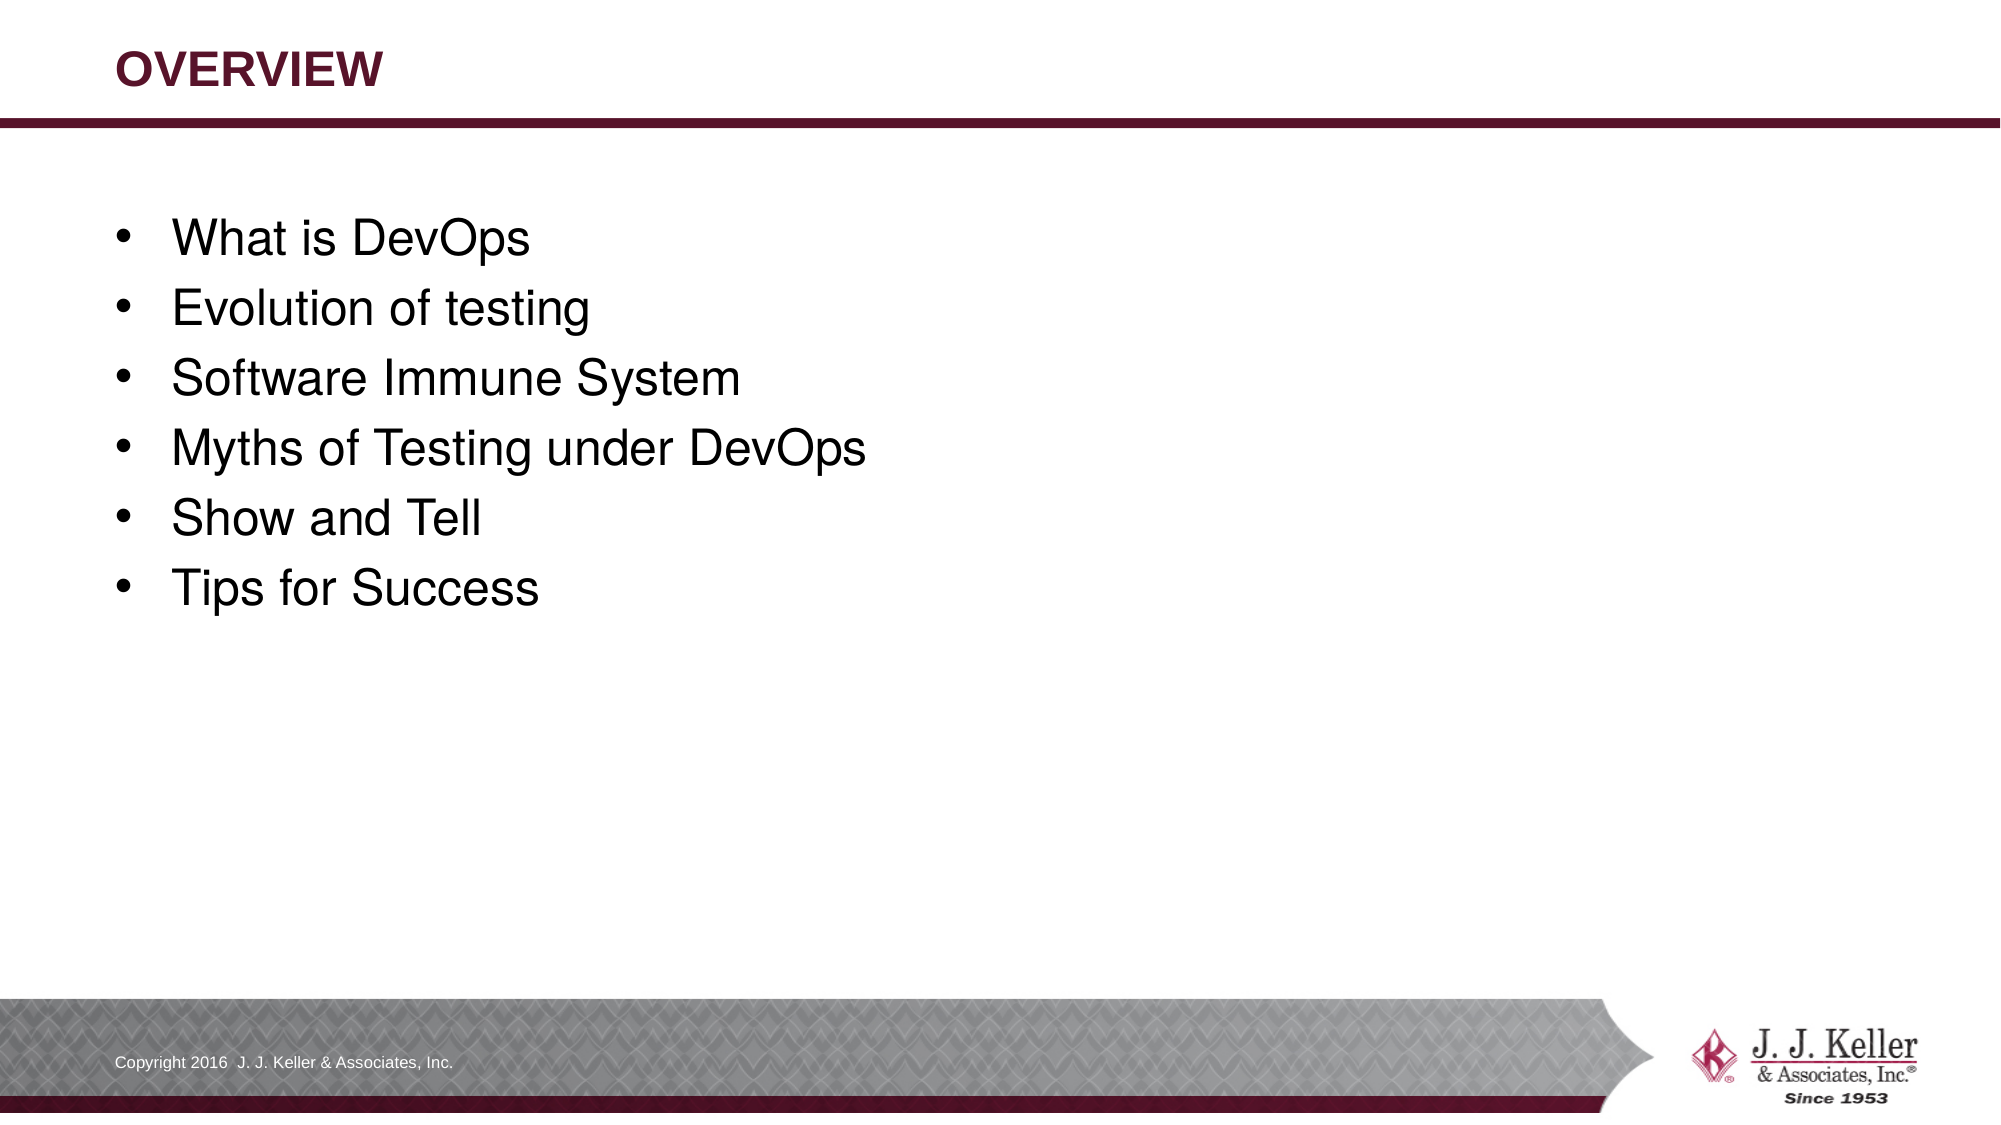

# Overview
What is DevOps
Evolution of testing
Software Immune System
Myths of Testing under DevOps
Show and Tell
Tips for Success